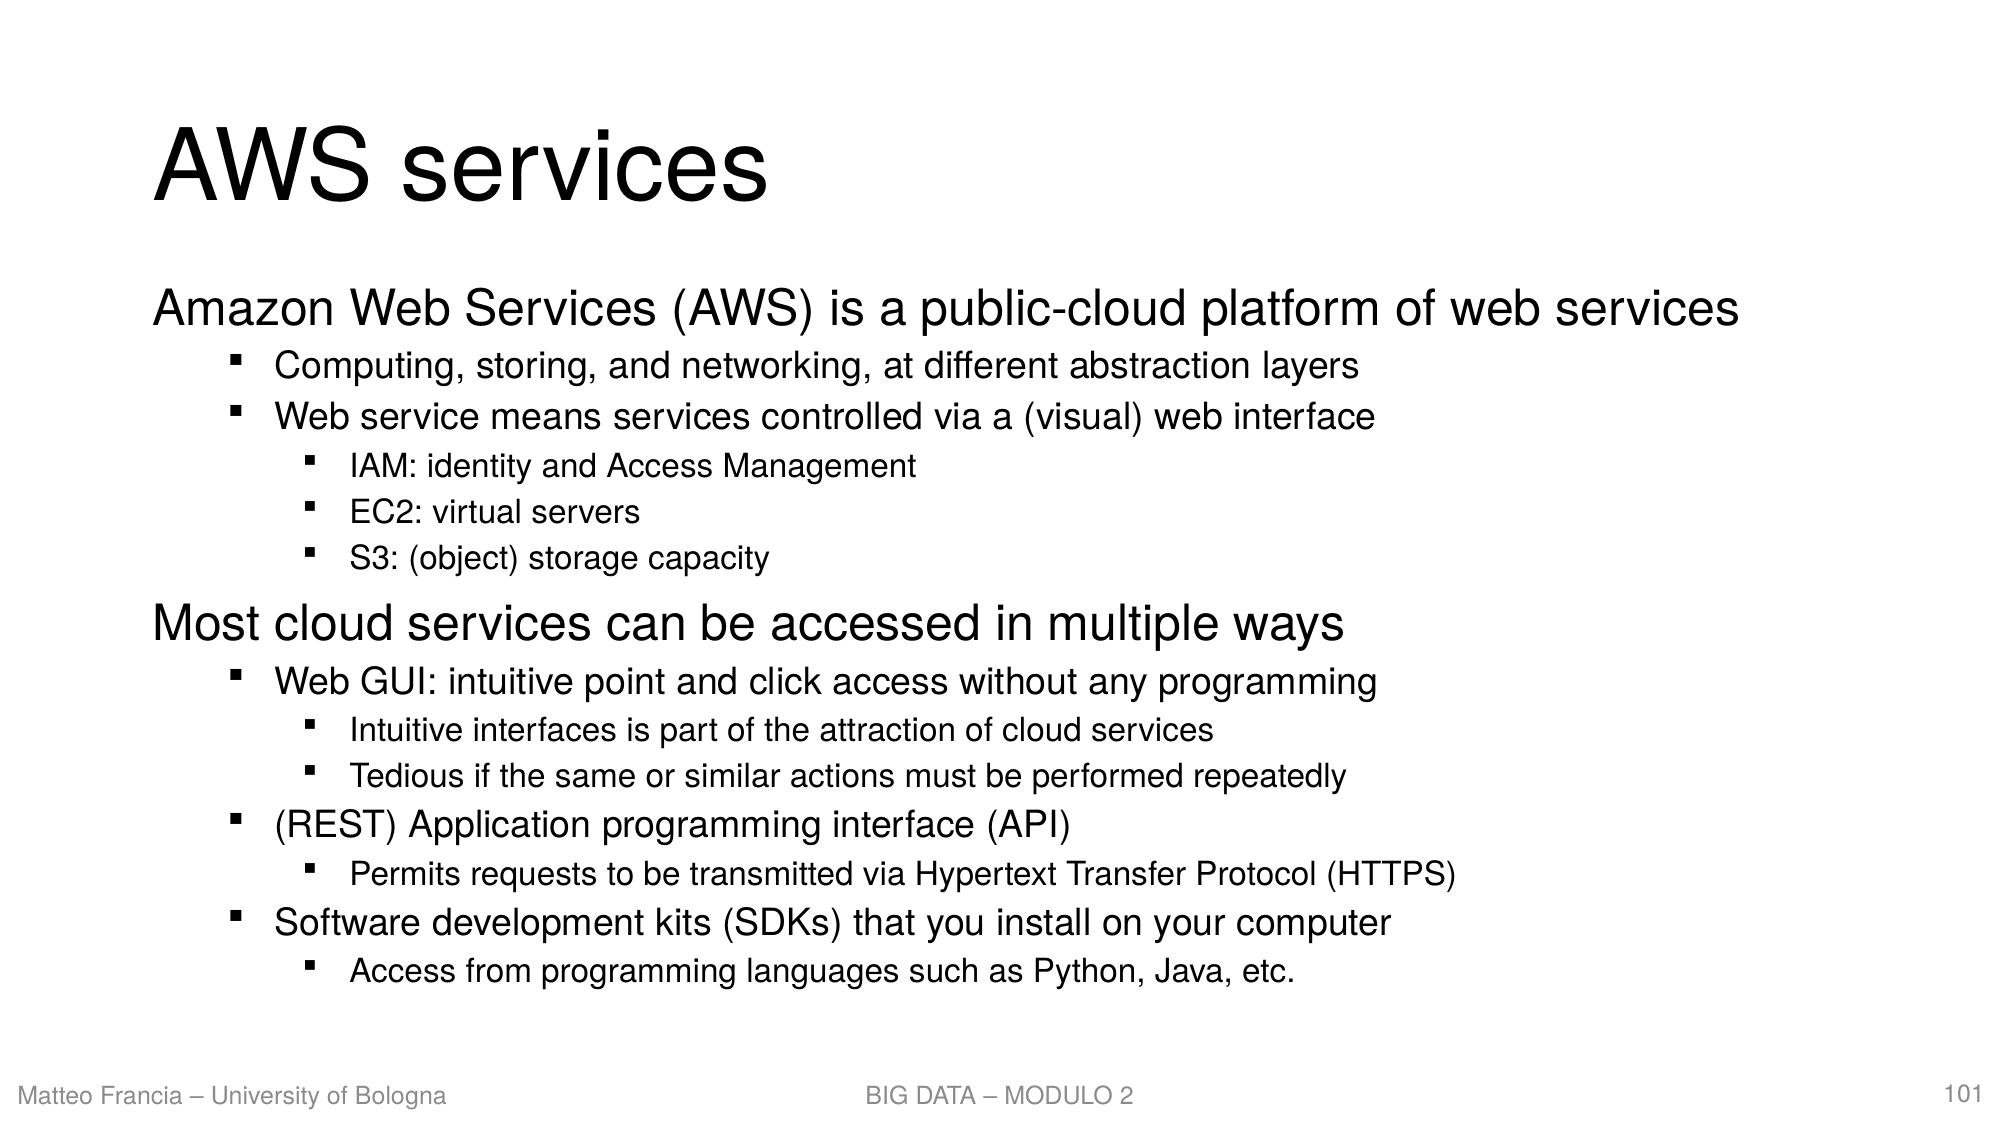

# AWS services
Amazon Web Services (AWS) is a public-cloud platform of web services
Computing, storing, and networking, at different abstraction layers
Web service means services controlled via a (visual) web interface
IAM: identity and Access Management
EC2: virtual servers
S3: (object) storage capacity
Most cloud services can be accessed in multiple ways
Web GUI: intuitive point and click access without any programming
Intuitive interfaces is part of the attraction of cloud services
Tedious if the same or similar actions must be performed repeatedly
(REST) Application programming interface (API)
Permits requests to be transmitted via Hypertext Transfer Protocol (HTTPS)
Software development kits (SDKs) that you install on your computer
Access from programming languages such as Python, Java, etc.
101
Matteo Francia – University of Bologna